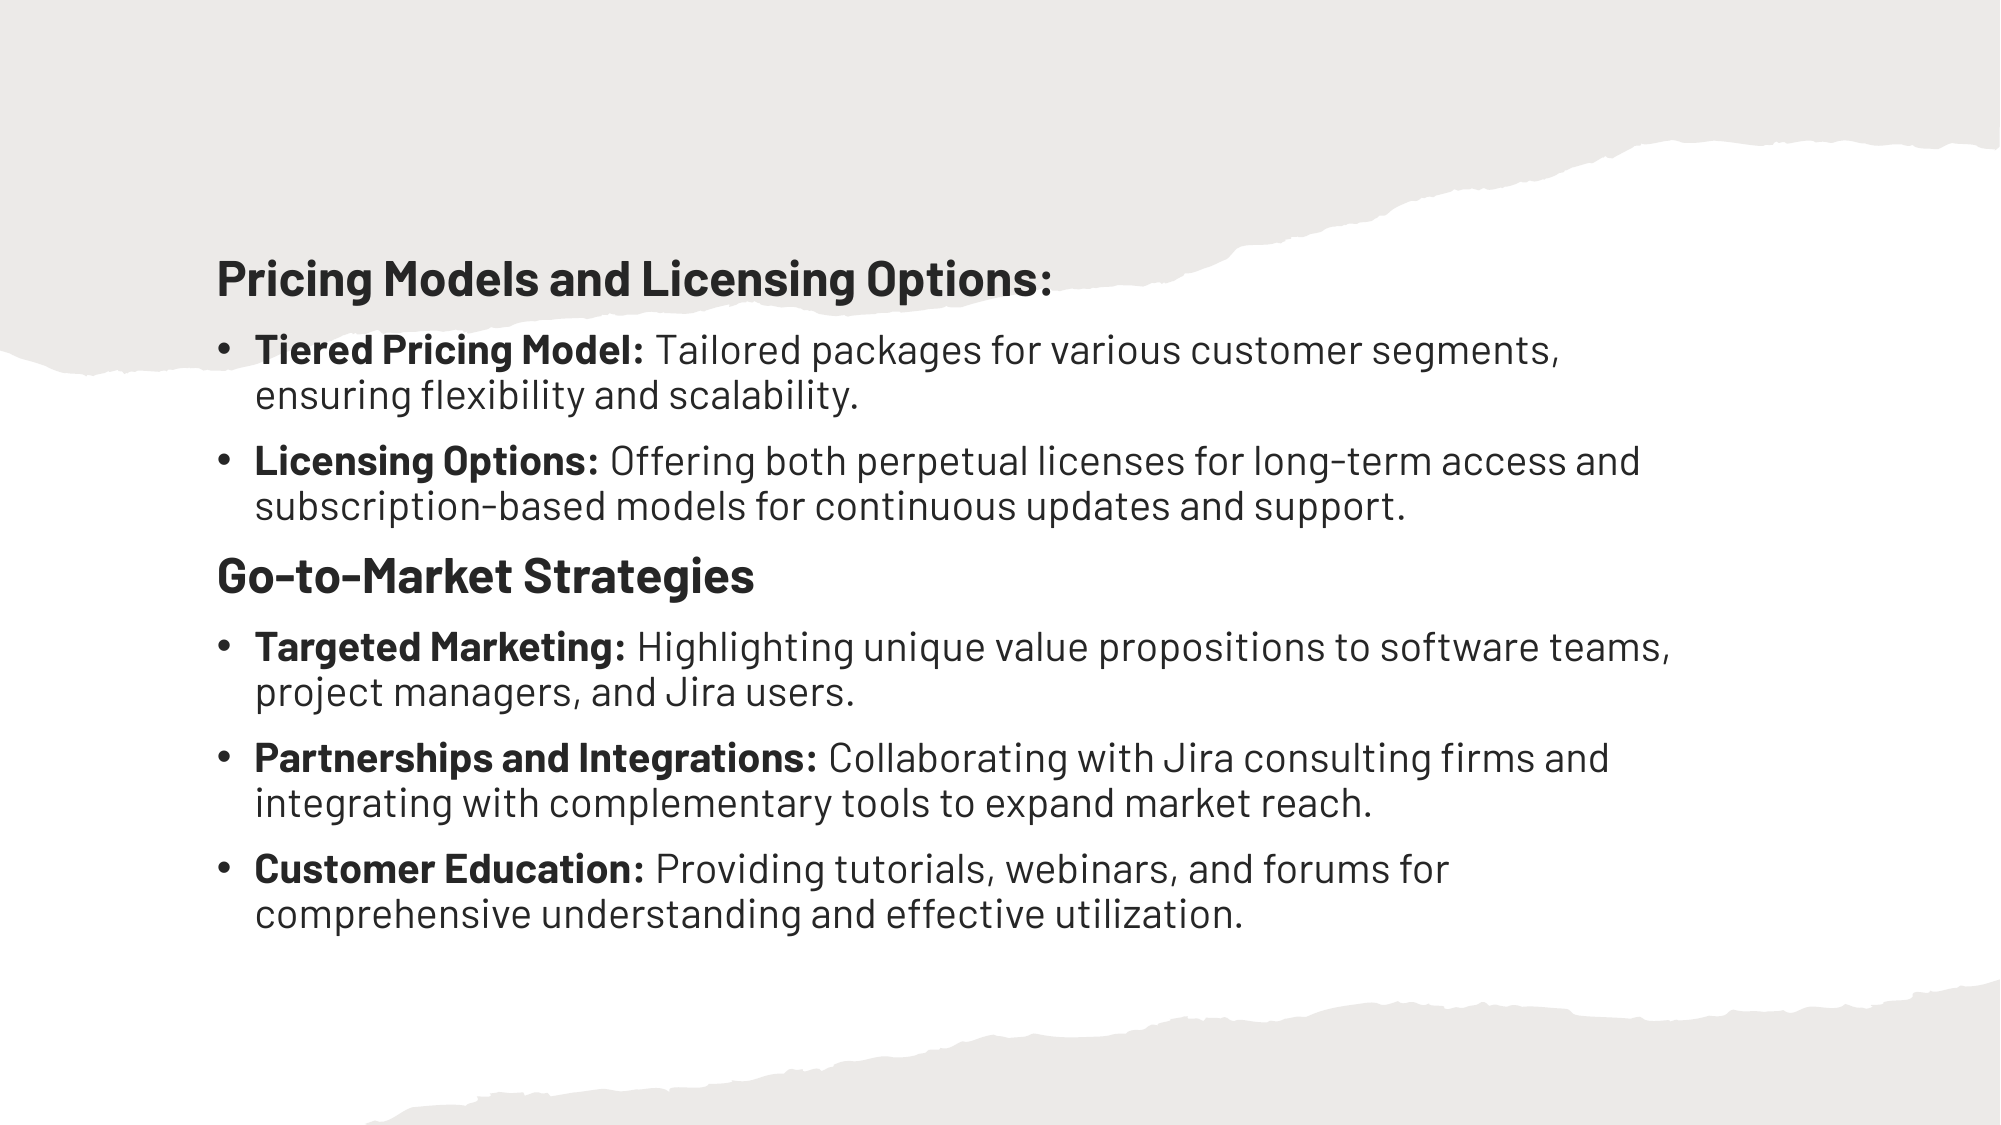

Pricing Models and Licensing Options:
Tiered Pricing Model: Tailored packages for various customer segments, ensuring flexibility and scalability.
Licensing Options: Offering both perpetual licenses for long-term access and subscription-based models for continuous updates and support.
Go-to-Market Strategies
Targeted Marketing: Highlighting unique value propositions to software teams, project managers, and Jira users.
Partnerships and Integrations: Collaborating with Jira consulting firms and integrating with complementary tools to expand market reach.
Customer Education: Providing tutorials, webinars, and forums for comprehensive understanding and effective utilization.